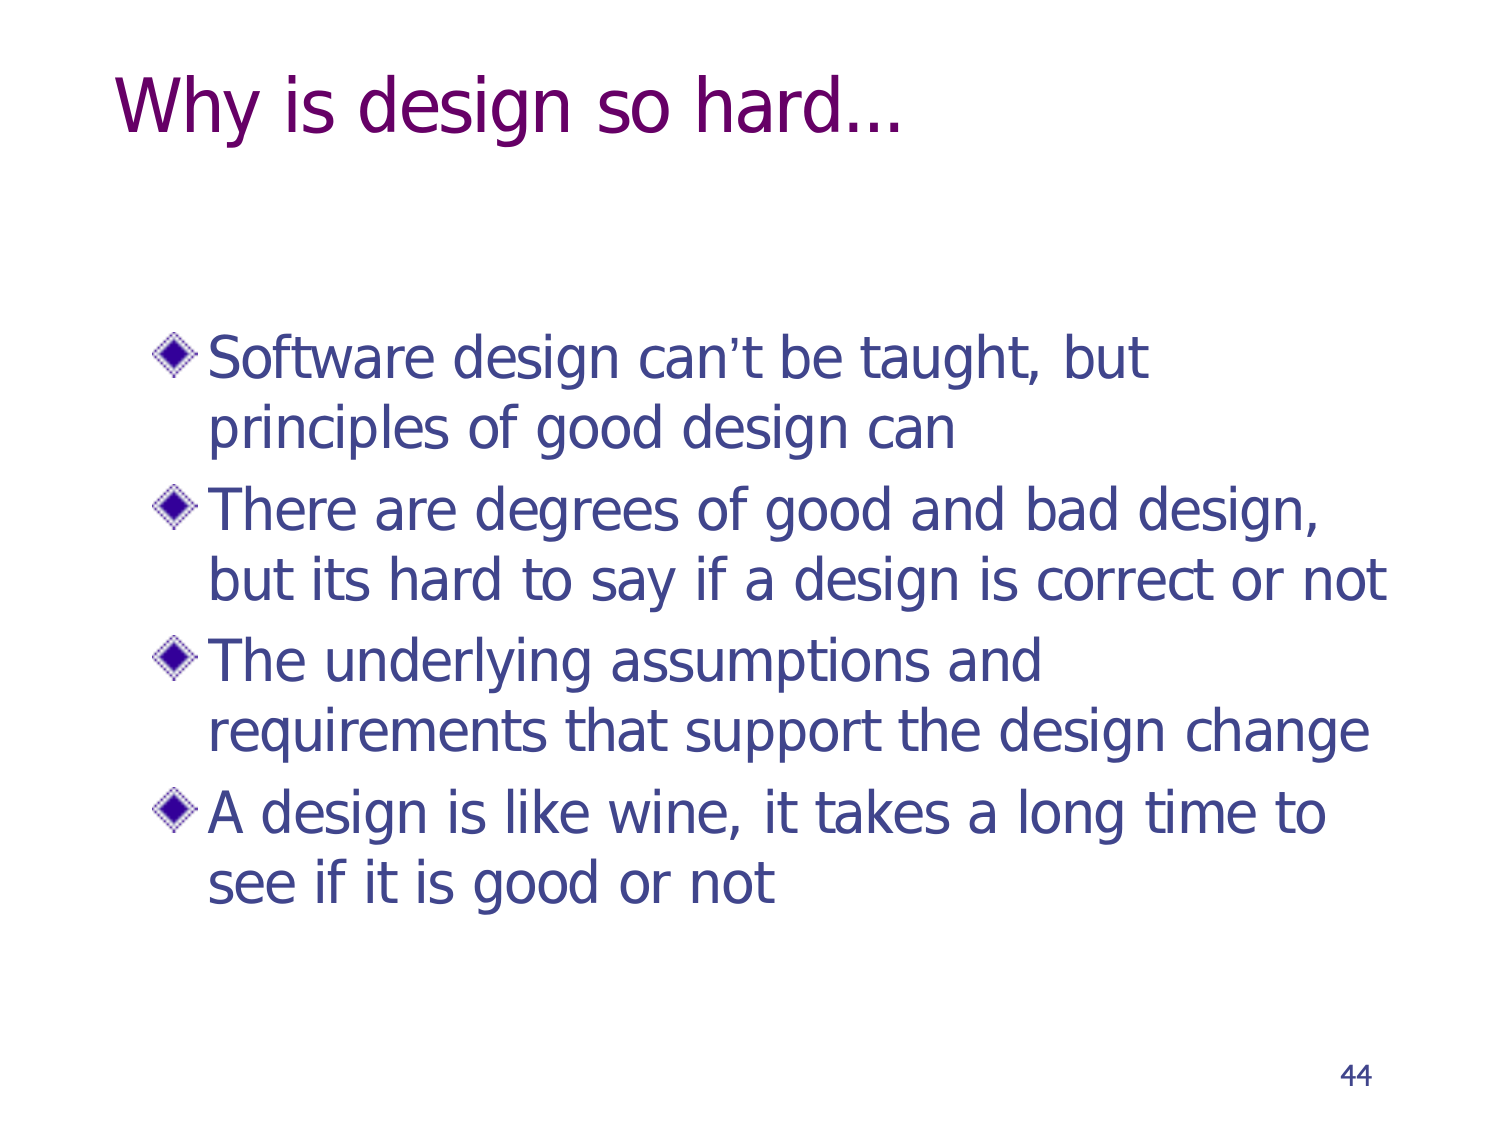

# Why is design so hard…
Software design can’t be taught, but principles of good design can
There are degrees of good and bad design, but its hard to say if a design is correct or not
The underlying assumptions and requirements that support the design change
A design is like wine, it takes a long time to see if it is good or not
44